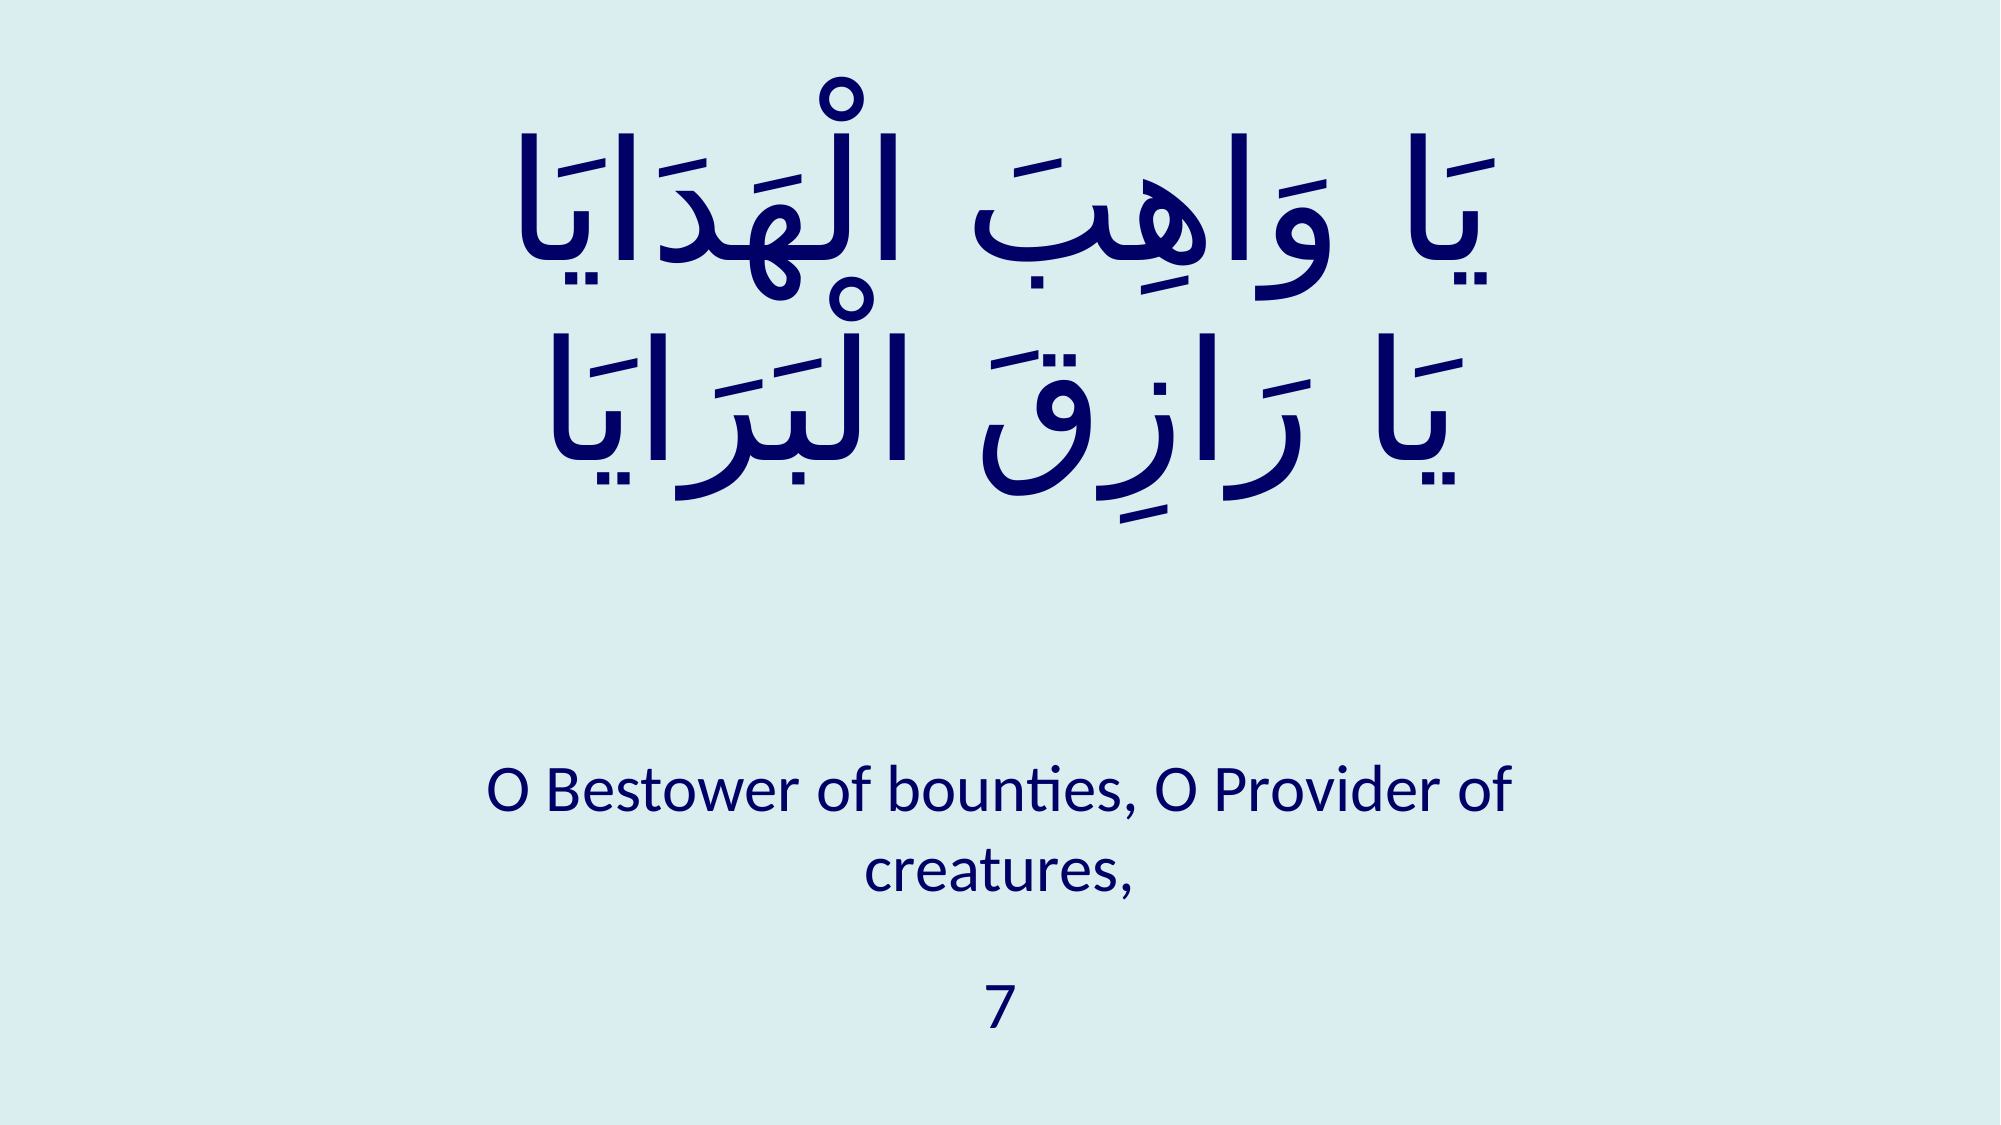

# يَا وَاهِبَ الْهَدَايَا يَا رَازِقَ الْبَرَايَا
O Bestower of bounties, O Provider of creatures,
7